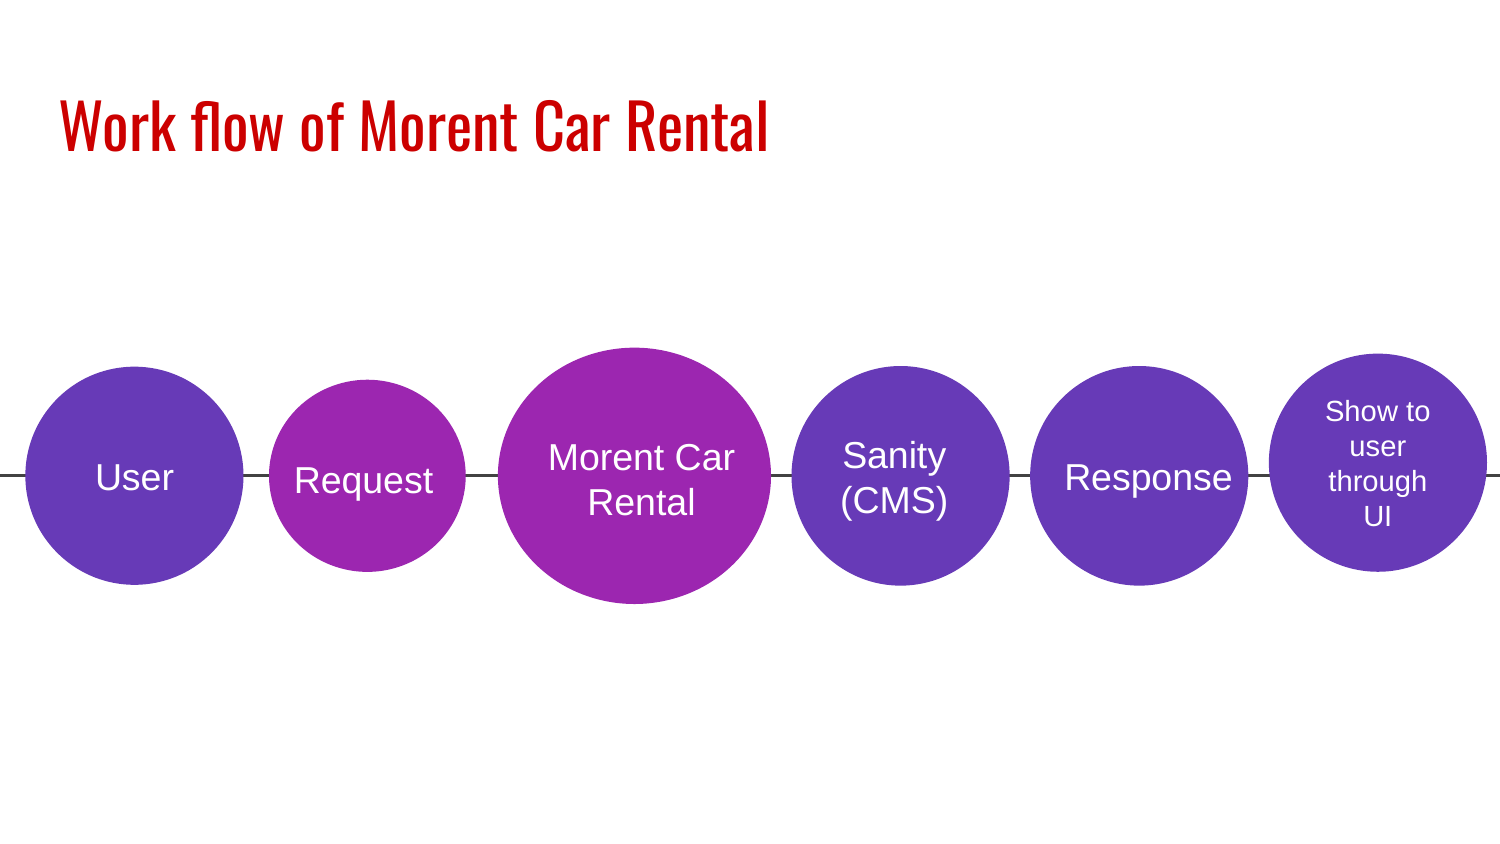

# Work flow of Morent Car Rental

Show to user through UI

Morent Car Rental
Sanity
(CMS)
Response
User
	Request